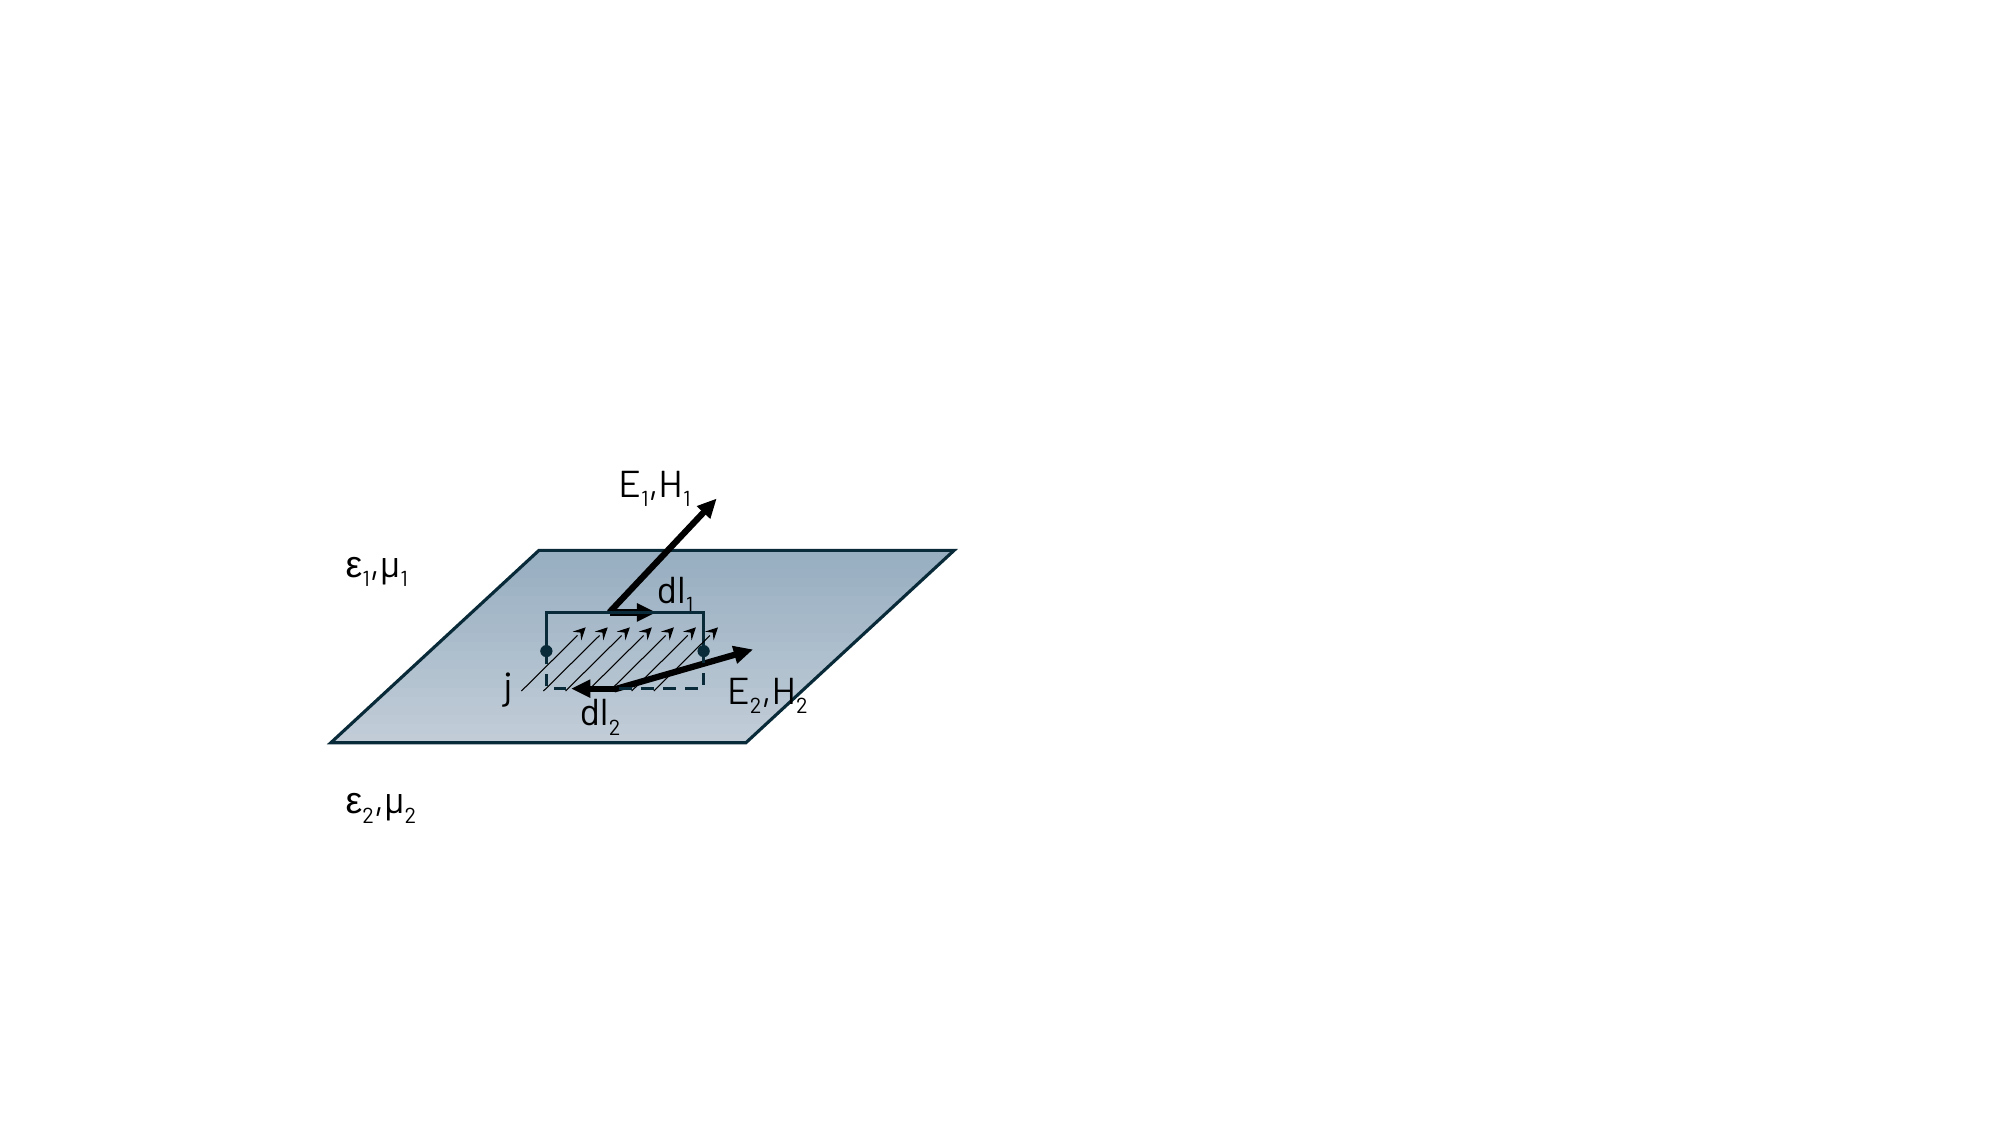

E1,H1
ε1,μ1

dl1

j
E2,H2
dl2
ε2,μ2